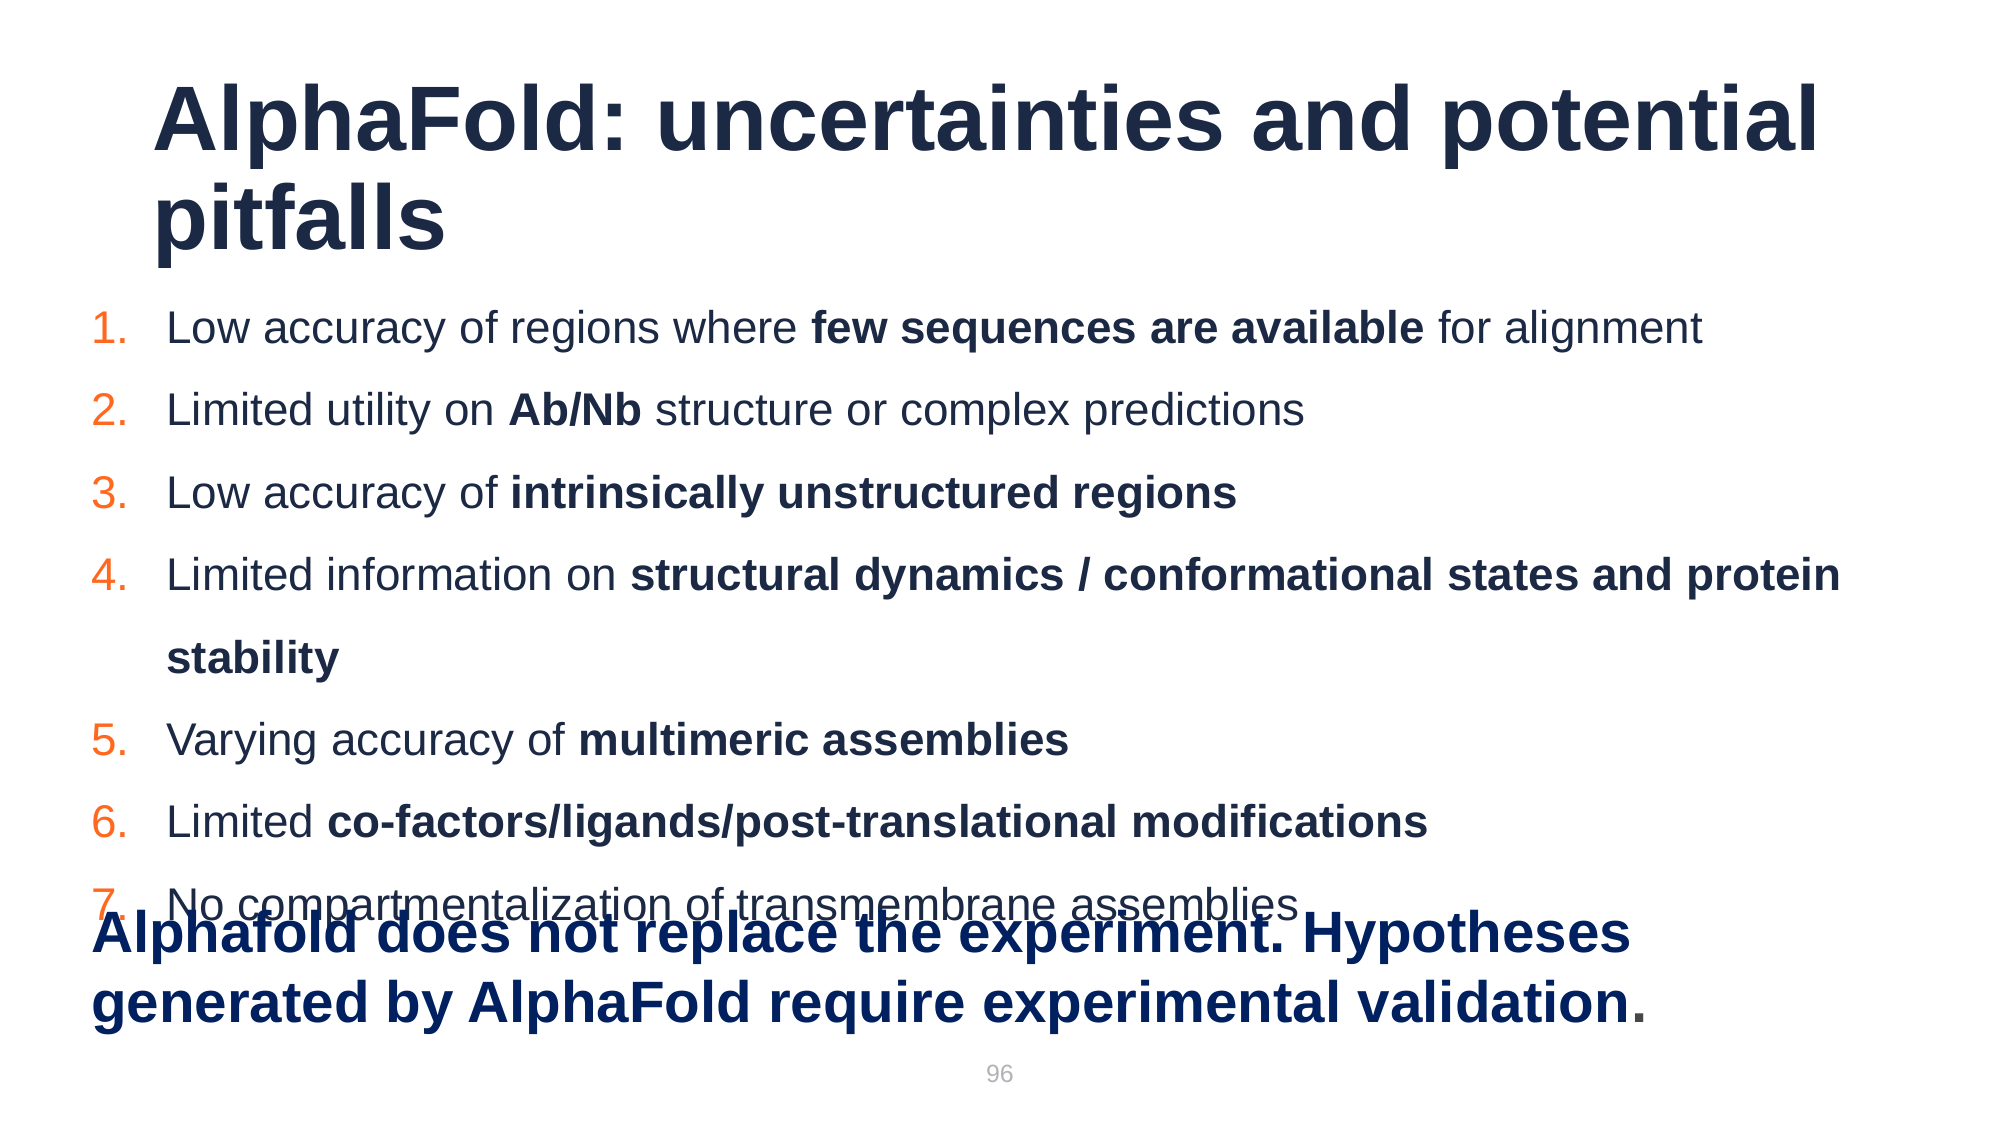

# AlphaFold: uncertainties and potential pitfalls
Low accuracy of regions where few sequences are available for alignment
Limited utility on Ab/Nb structure or complex predictions
Low accuracy of intrinsically unstructured regions
Limited information on structural dynamics / conformational states and protein stability
Varying accuracy of multimeric assemblies
Limited co-factors/ligands/post-translational modifications
No compartmentalization of transmembrane assemblies

Alphafold does not replace the experiment. Hypotheses generated by AlphaFold require experimental validation.
96